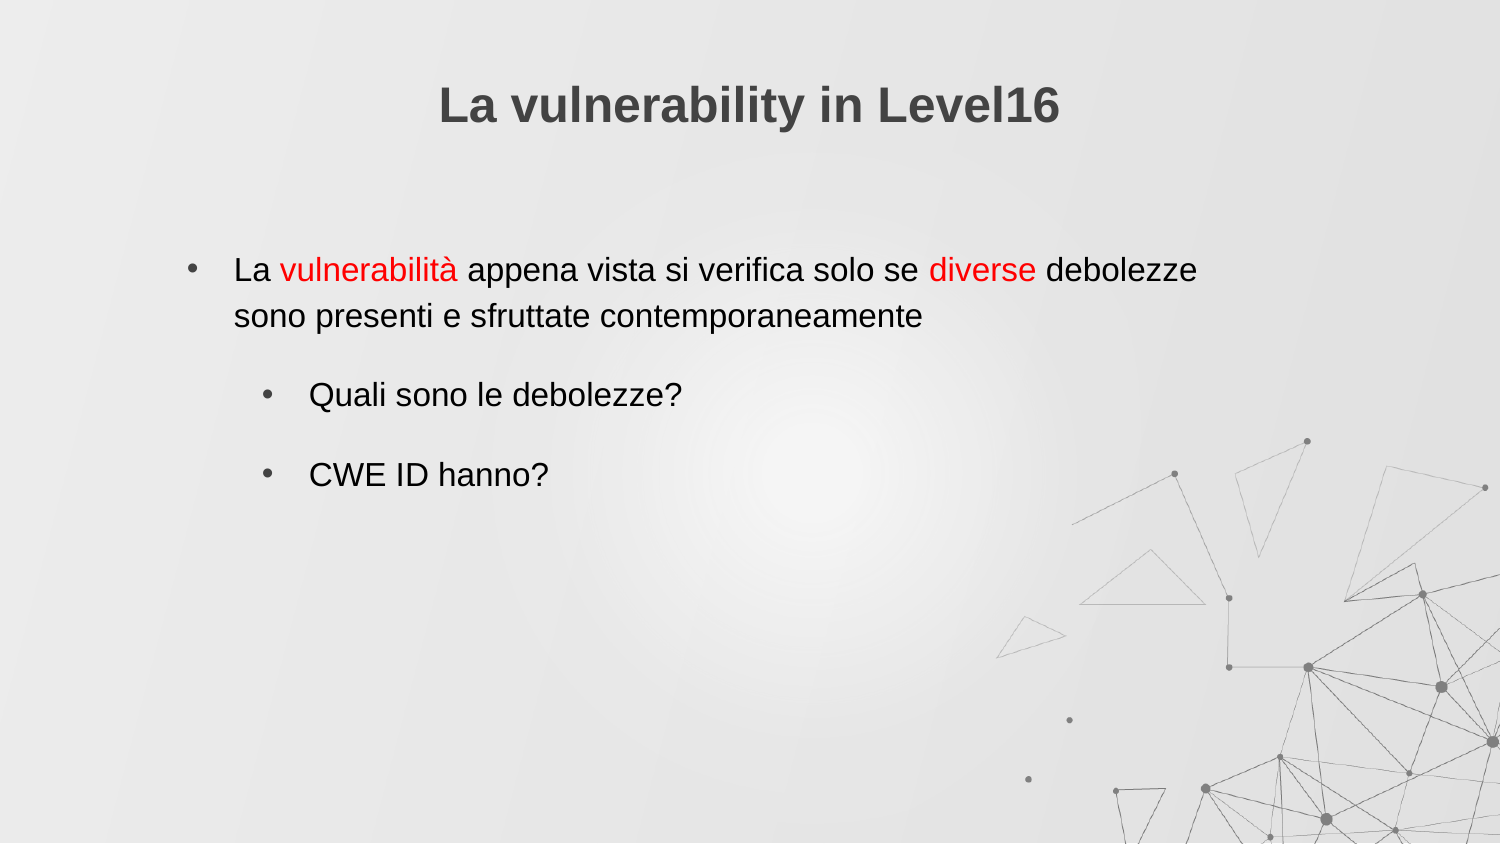

# La vulnerability in Level16

La vulnerabilità appena vista si verifica solo se diverse debolezze sono presenti e sfruttate contemporaneamente
Quali sono le debolezze?
CWE ID hanno?